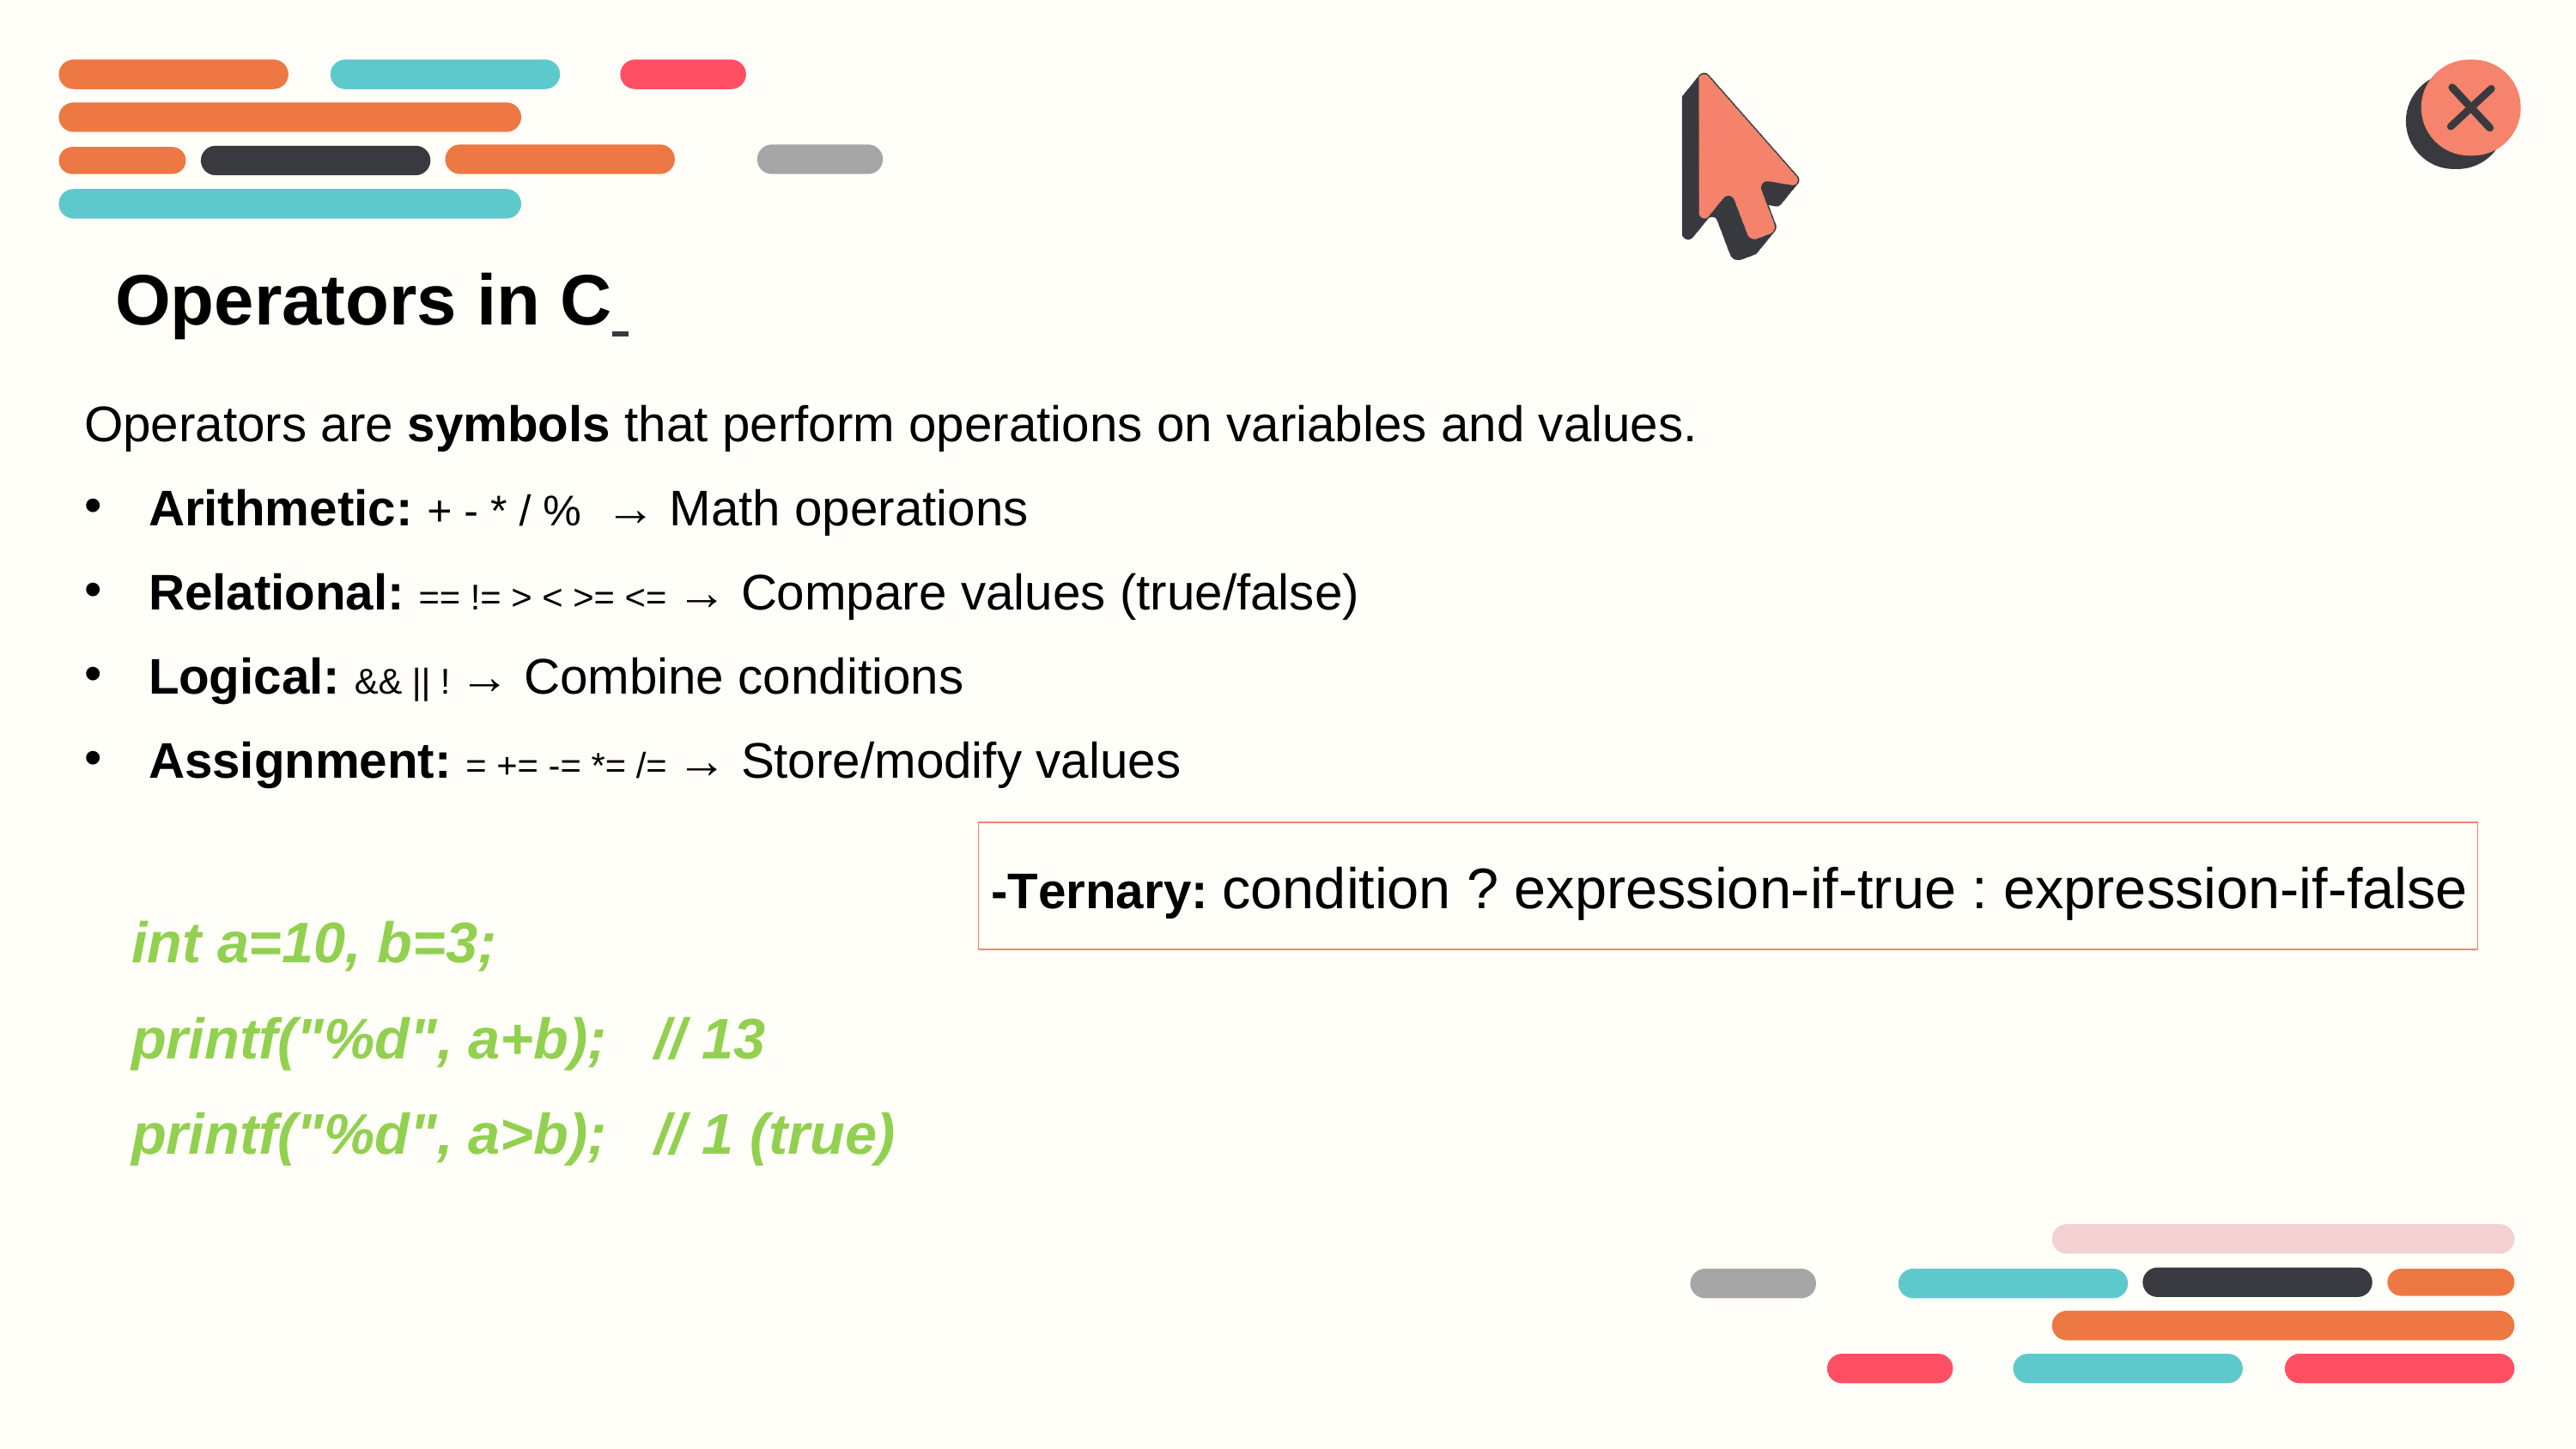

Operators in C
Operators are symbols that perform operations on variables and values.
Arithmetic: + - * / %  → Math operations
Relational: == != > < >= <= → Compare values (true/false)
Logical: && || ! → Combine conditions
Assignment: = += -= *= /= → Store/modify values

-Ternary: condition ? expression-if-true : expression-if-false

int a=10, b=3;
printf("%d", a+b);   // 13
printf("%d", a>b);   // 1 (true)